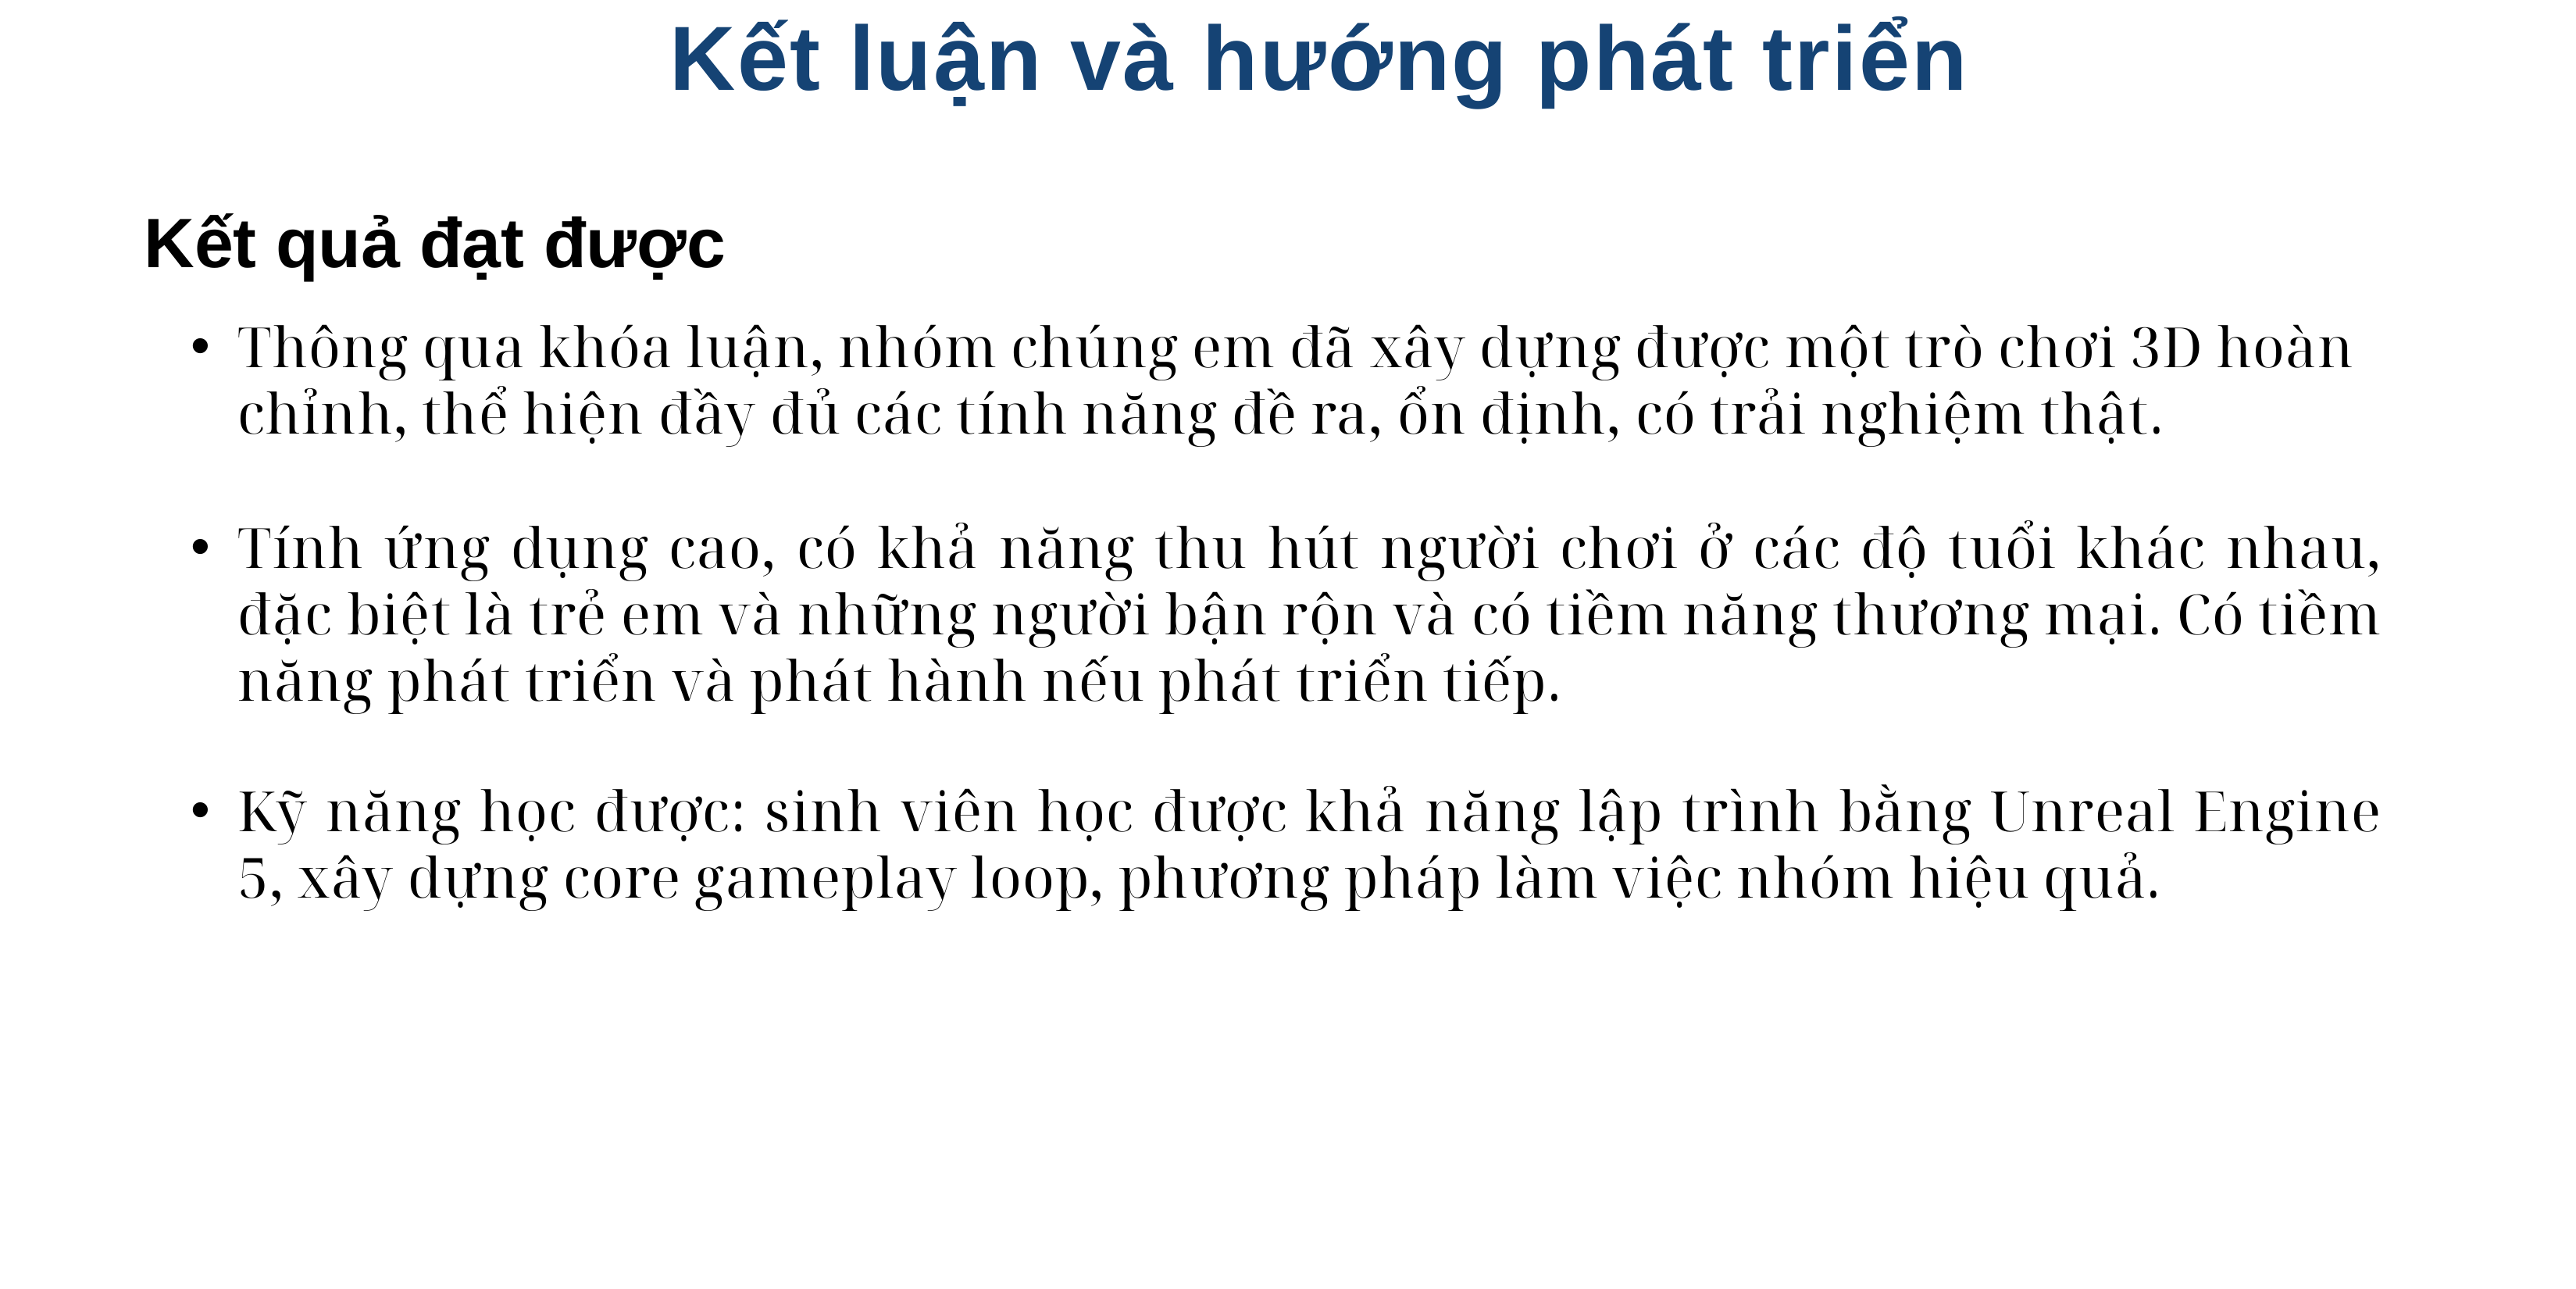

Kết luận và hướng phát triển
Kết quả đạt được
Thông qua khóa luận, nhóm chúng em đã xây dựng được một trò chơi 3D hoàn chỉnh, thể hiện đầy đủ các tính năng đề ra, ổn định, có trải nghiệm thật.

Tính ứng dụng cao, có khả năng thu hút người chơi ở các độ tuổi khác nhau, đặc biệt là trẻ em và những người bận rộn và có tiềm năng thương mại. Có tiềm năng phát triển và phát hành nếu phát triển tiếp.

Kỹ năng học được: sinh viên học được khả năng lập trình bằng Unreal Engine 5, xây dựng core gameplay loop, phương pháp làm việc nhóm hiệu quả.